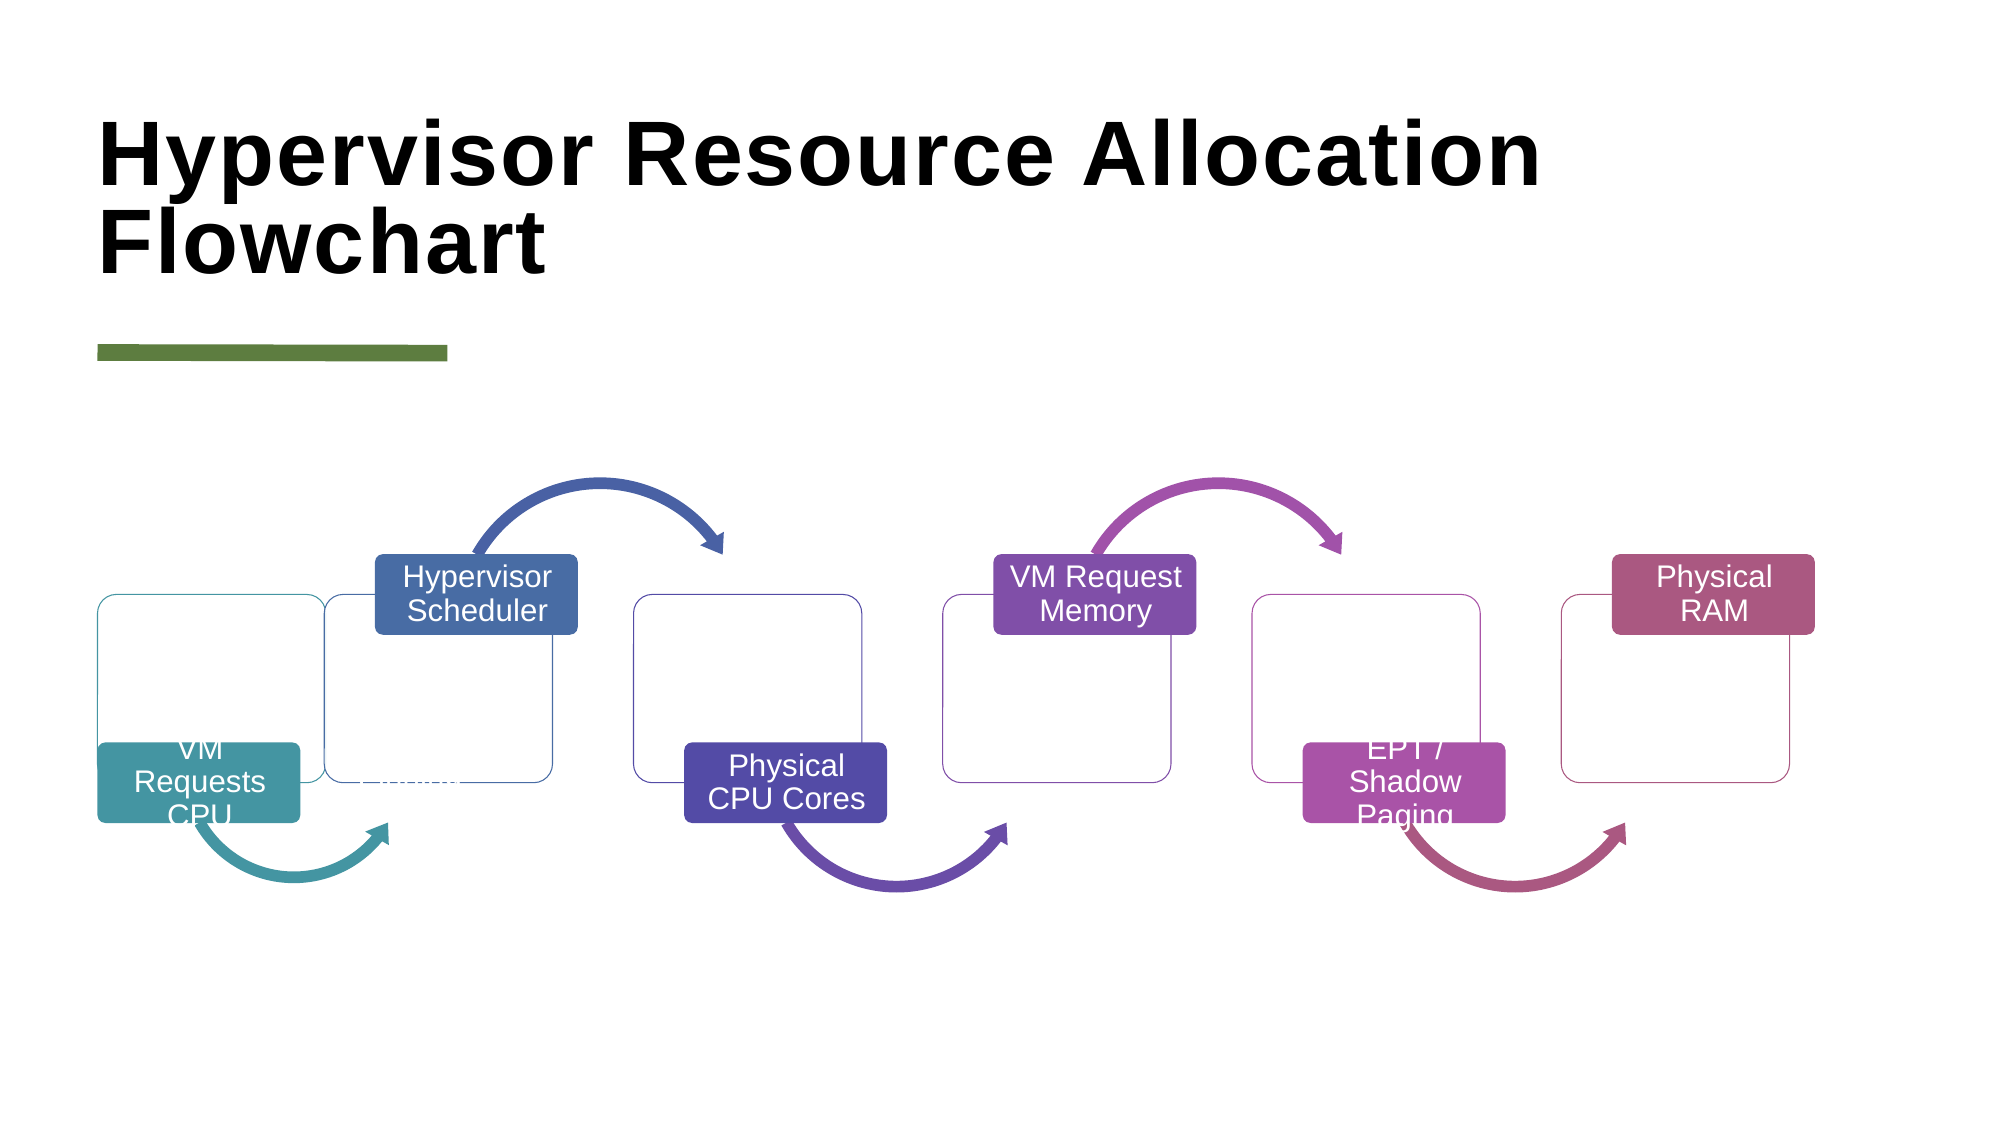

# Hypervisor Resource Allocation Flowchart
VM Requests CPU

Time Slicing / CPU Pinning
Hypervisor Scheduler
Physical CPU Cores
VM Request Memory
Manages VM
Physical Mapping
EPT / Shadow Paging
Physical RAM